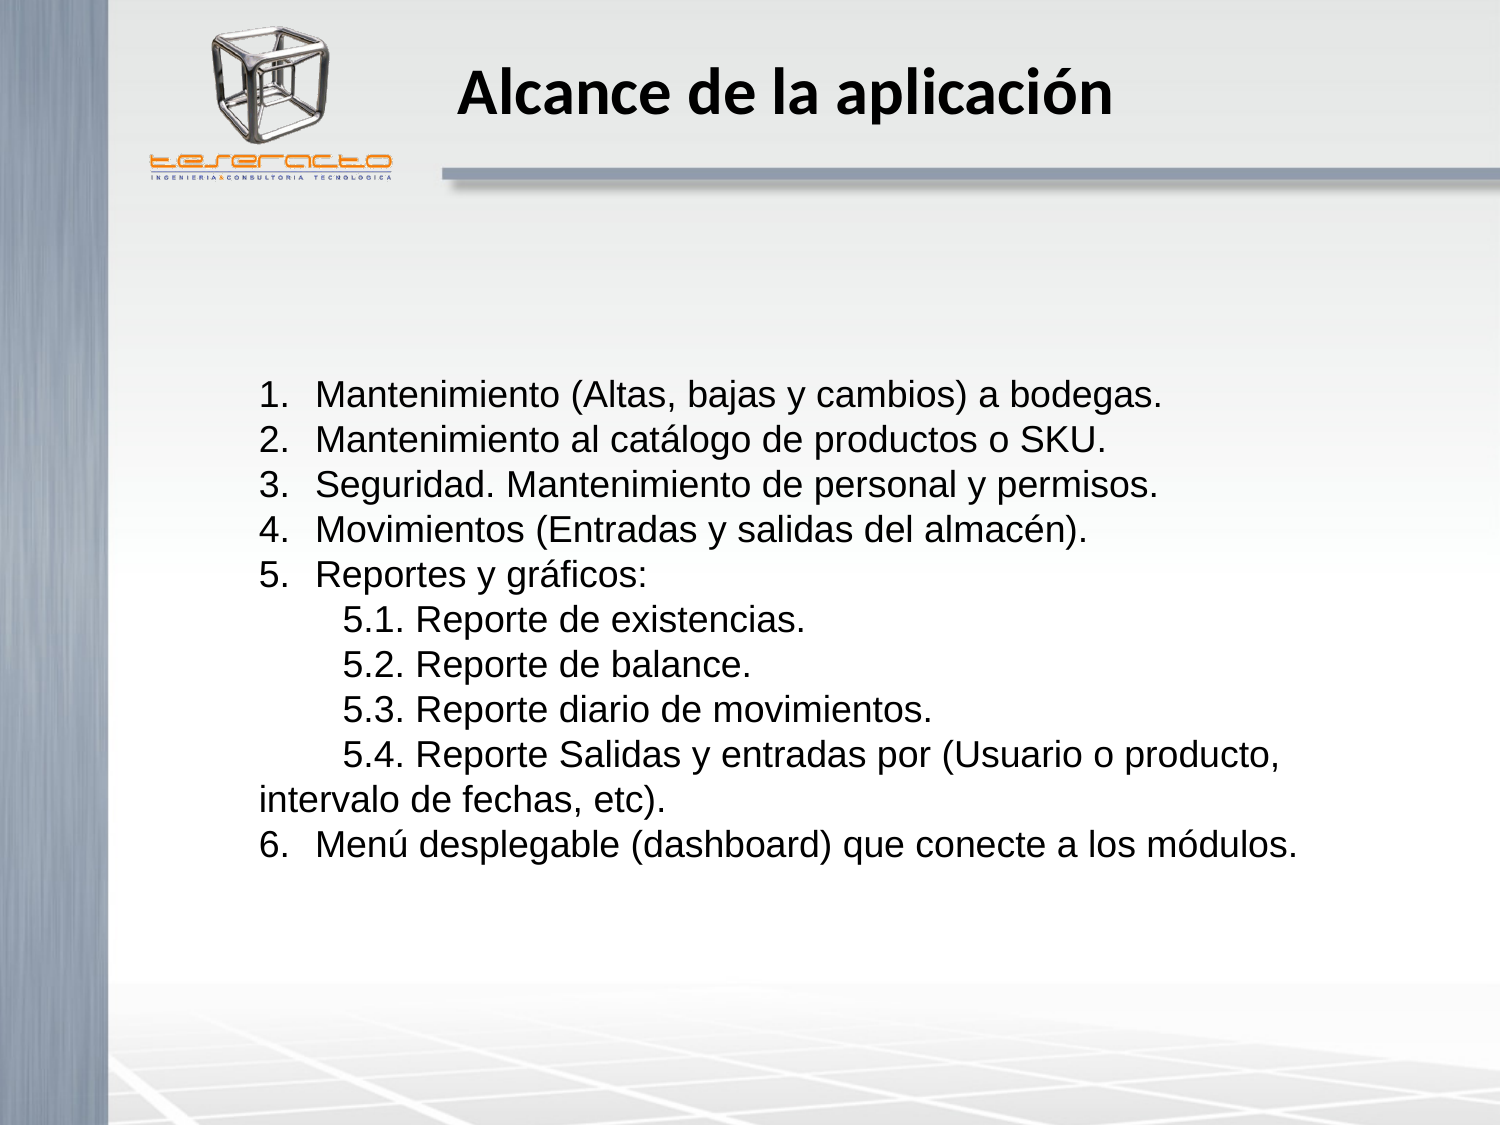

# Alcance de la aplicación
Mantenimiento (Altas, bajas y cambios) a bodegas.
Mantenimiento al catálogo de productos o SKU.
Seguridad. Mantenimiento de personal y permisos.
Movimientos (Entradas y salidas del almacén).
Reportes y gráficos:
        5.1. Reporte de existencias.
        5.2. Reporte de balance.
        5.3. Reporte diario de movimientos.
        5.4. Reporte Salidas y entradas por (Usuario o producto,              intervalo de fechas, etc).
Menú desplegable (dashboard) que conecte a los módulos.